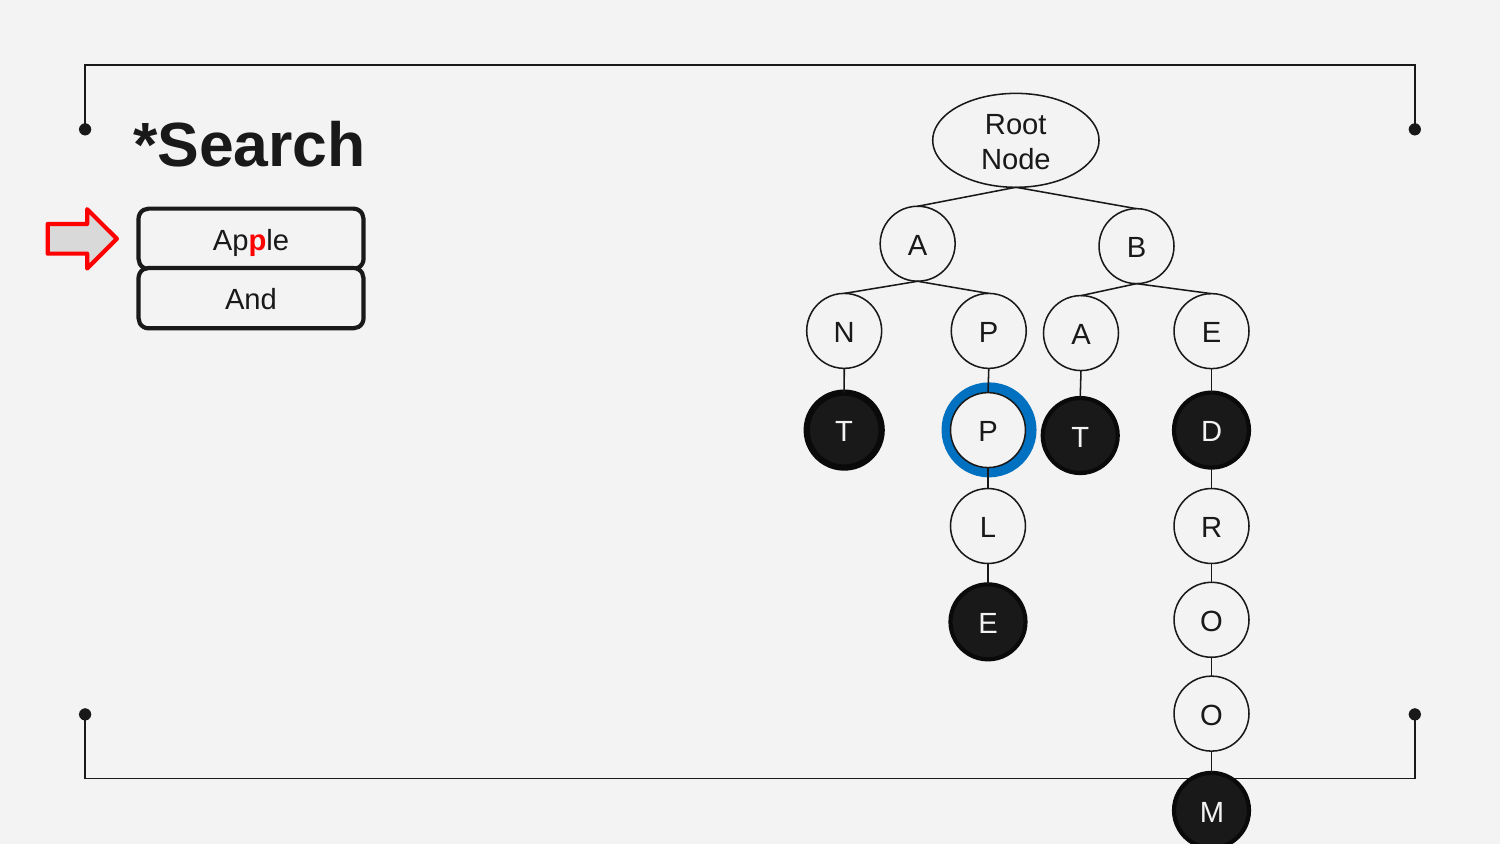

# *Search
Root Node
A
Apple
B

And
N
P
E
A

T
D
P
T
L
R
O
E
O
M